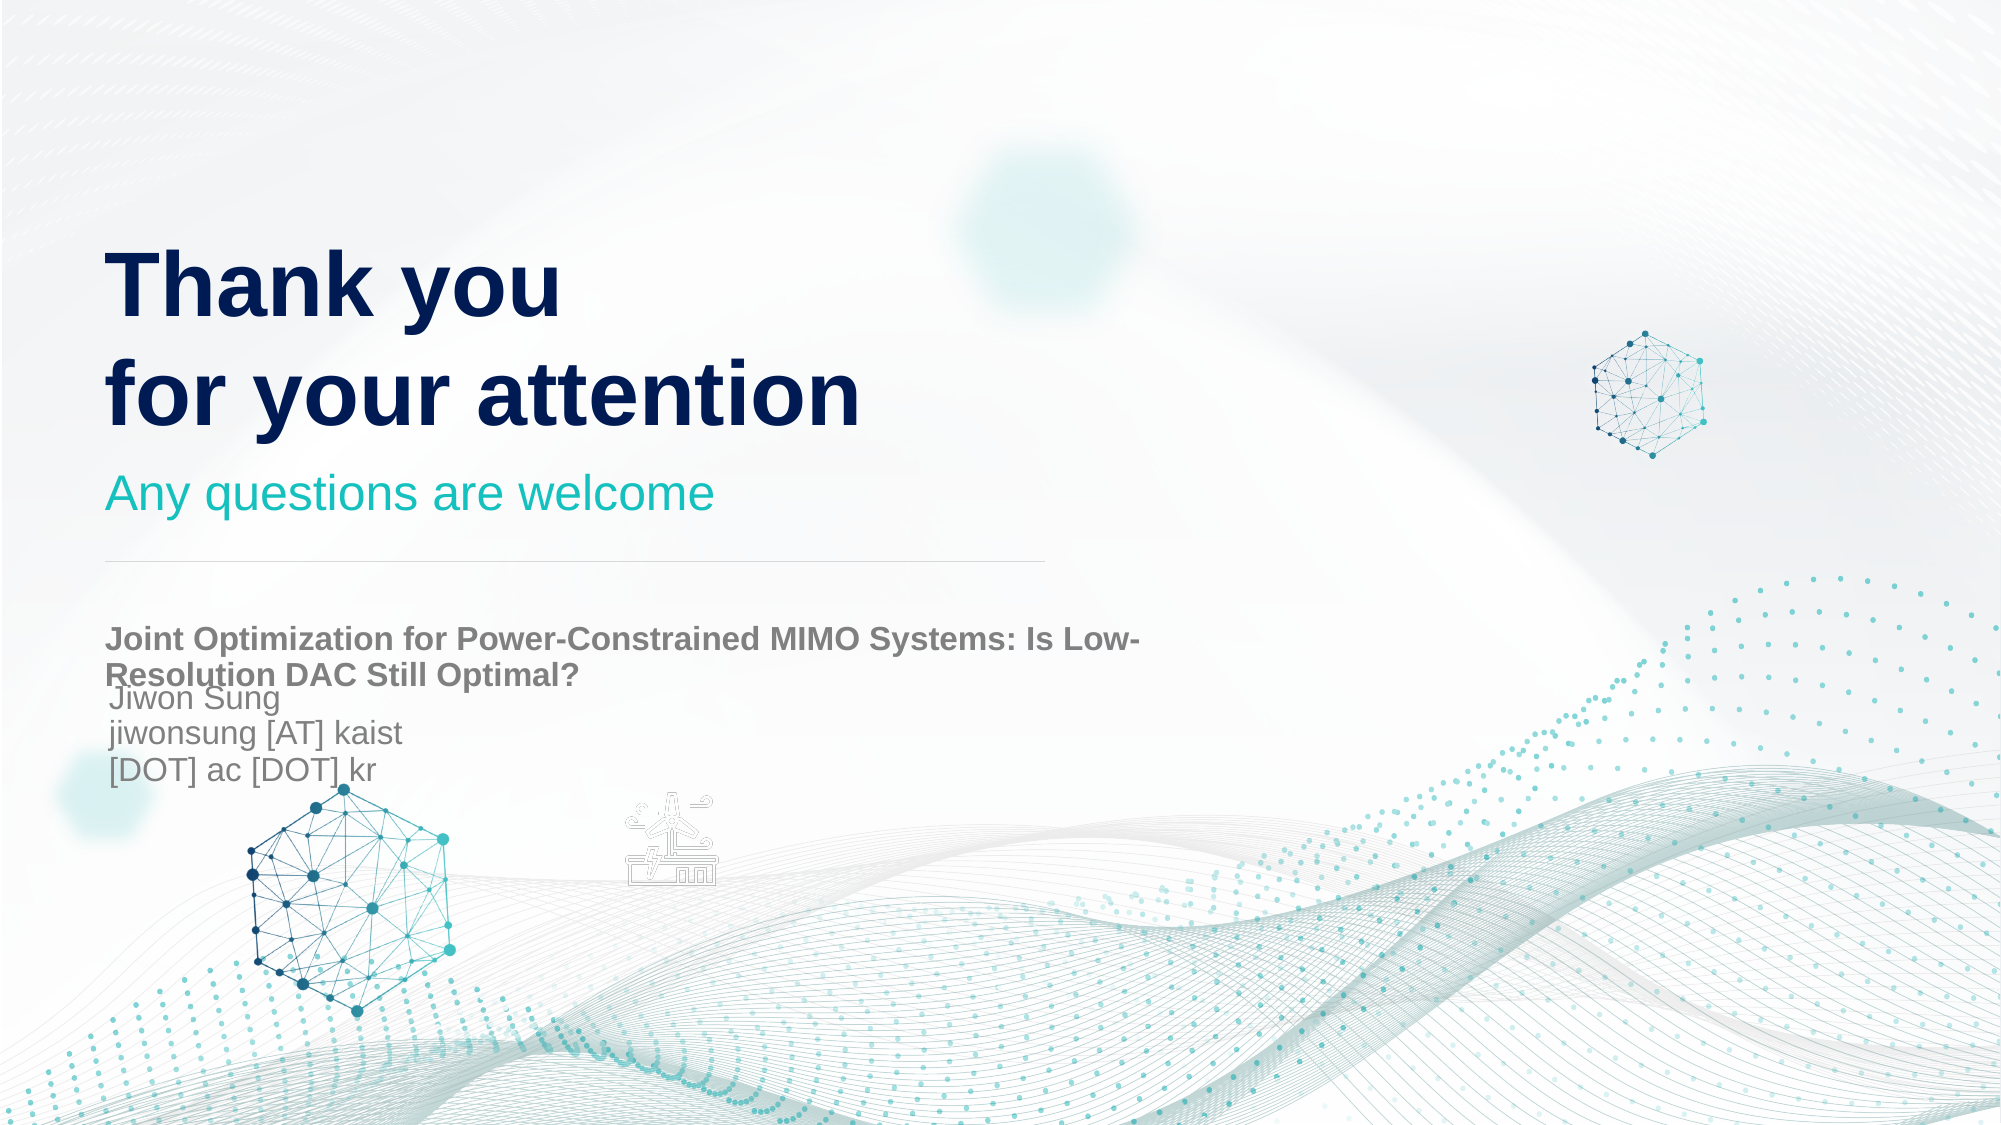

Joint Optimization for Power-Constrained MIMO Systems: Is Low-Resolution DAC Still Optimal?
Jiwon Sung
jiwonsung [AT] kaist [DOT] ac [DOT] kr